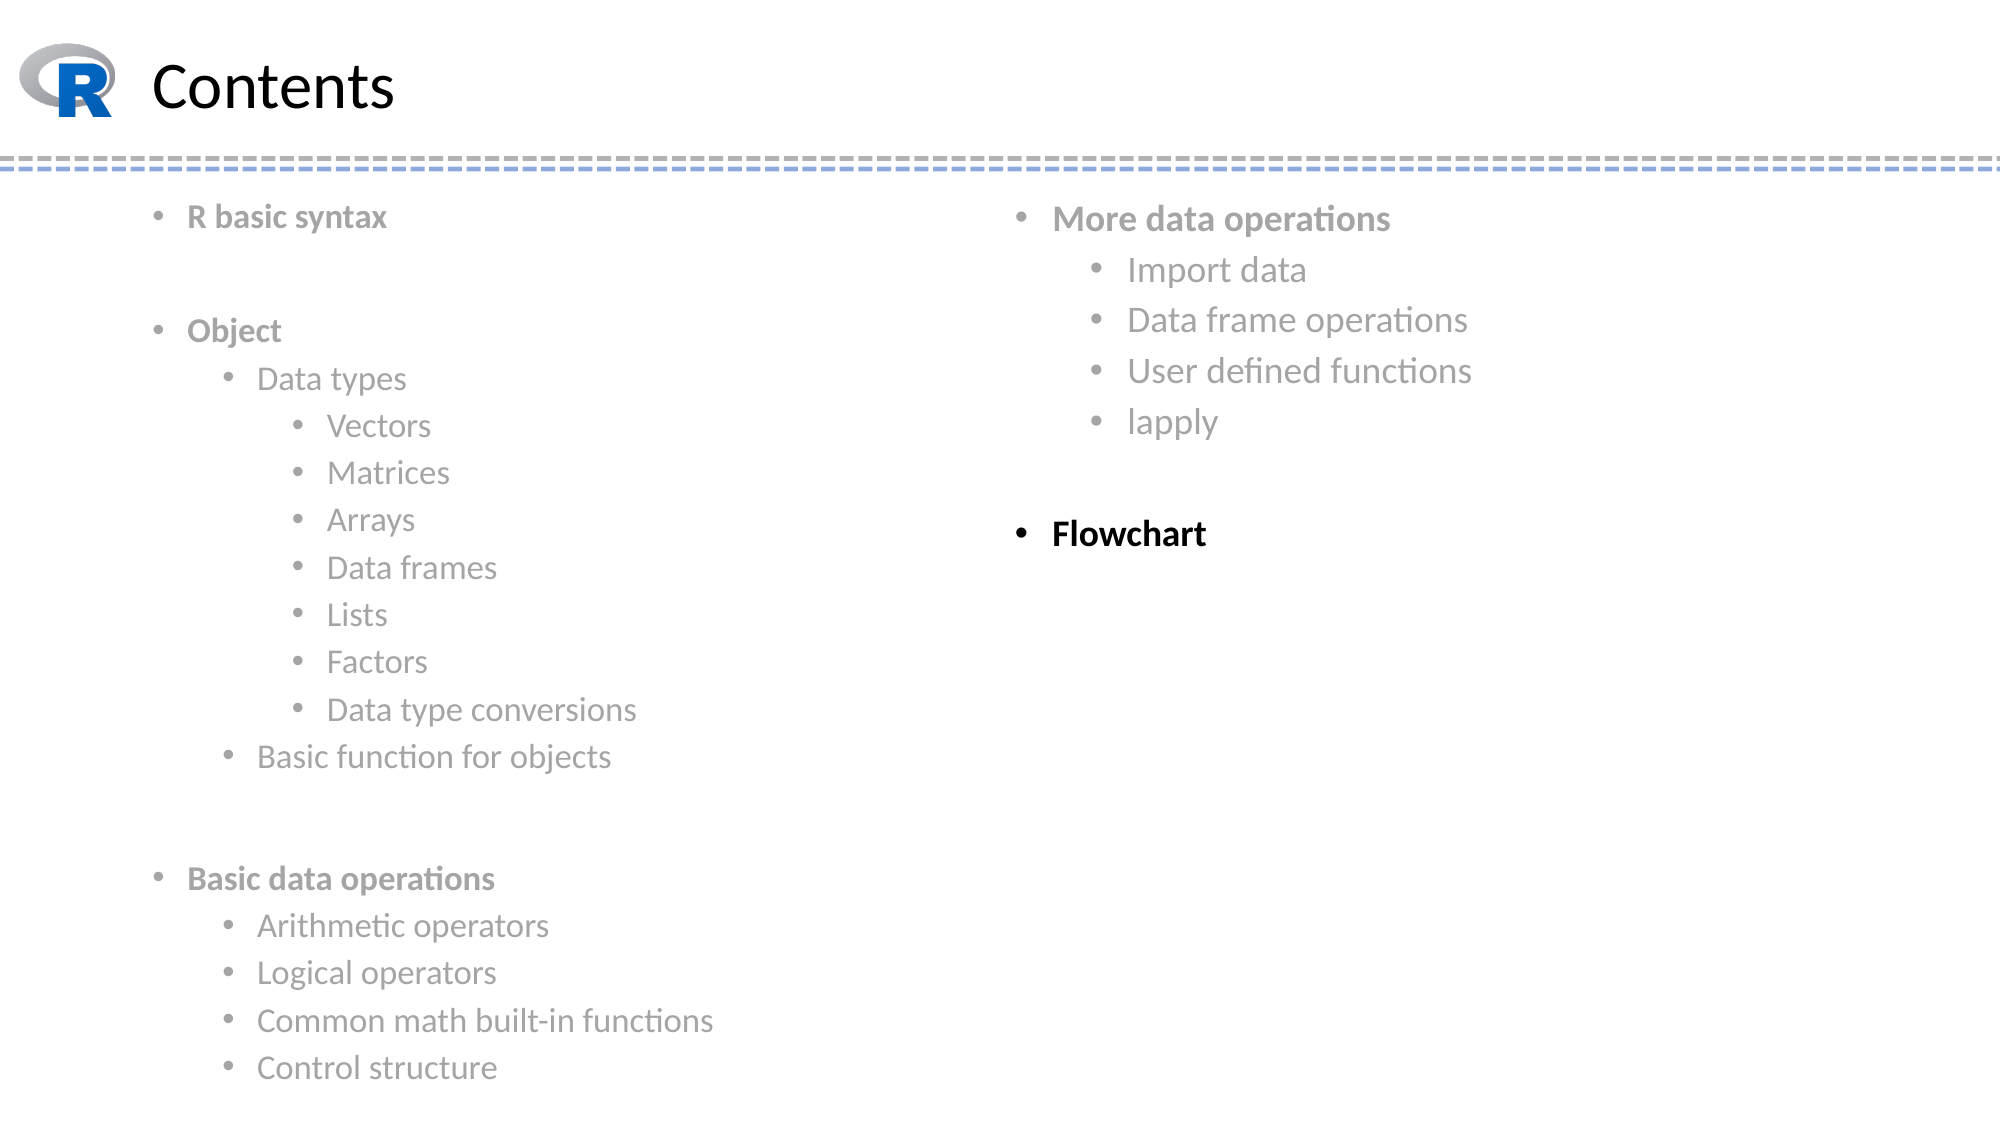

# Contents
R basic syntax

Object
Data types
Vectors
Matrices
Arrays
Data frames
Lists
Factors
Data type conversions
Basic function for objects

Basic data operations
Arithmetic operators
Logical operators
Common math built-in functions
Control structure

More data operations
Import data
Data frame operations
User defined functions
lapply

Flowchart